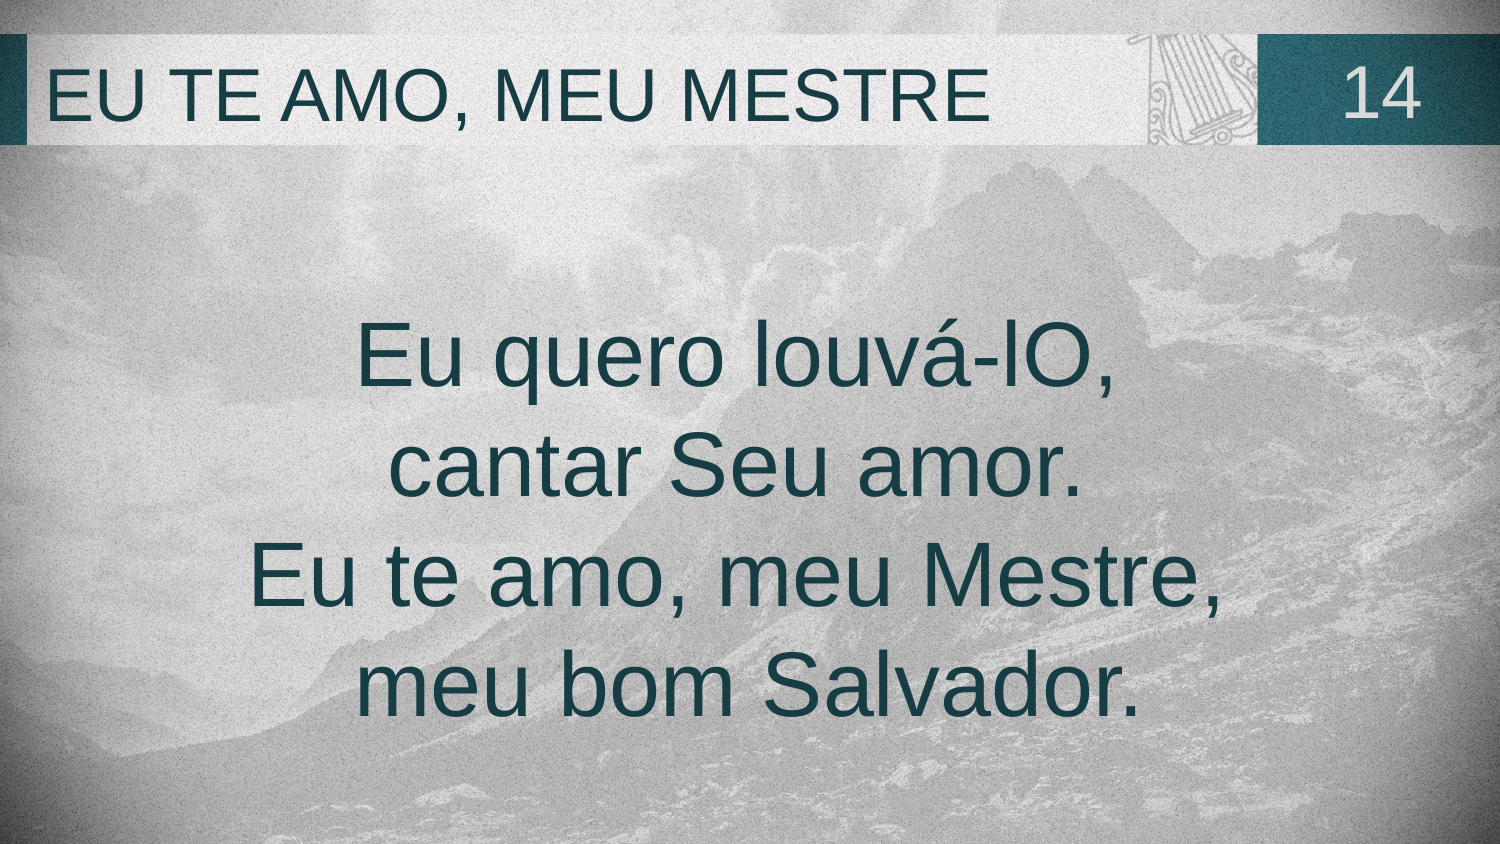

# EU TE AMO, MEU MESTRE
14
Eu quero louvá-lO,
cantar Seu amor.
Eu te amo, meu Mestre,
meu bom Salvador.